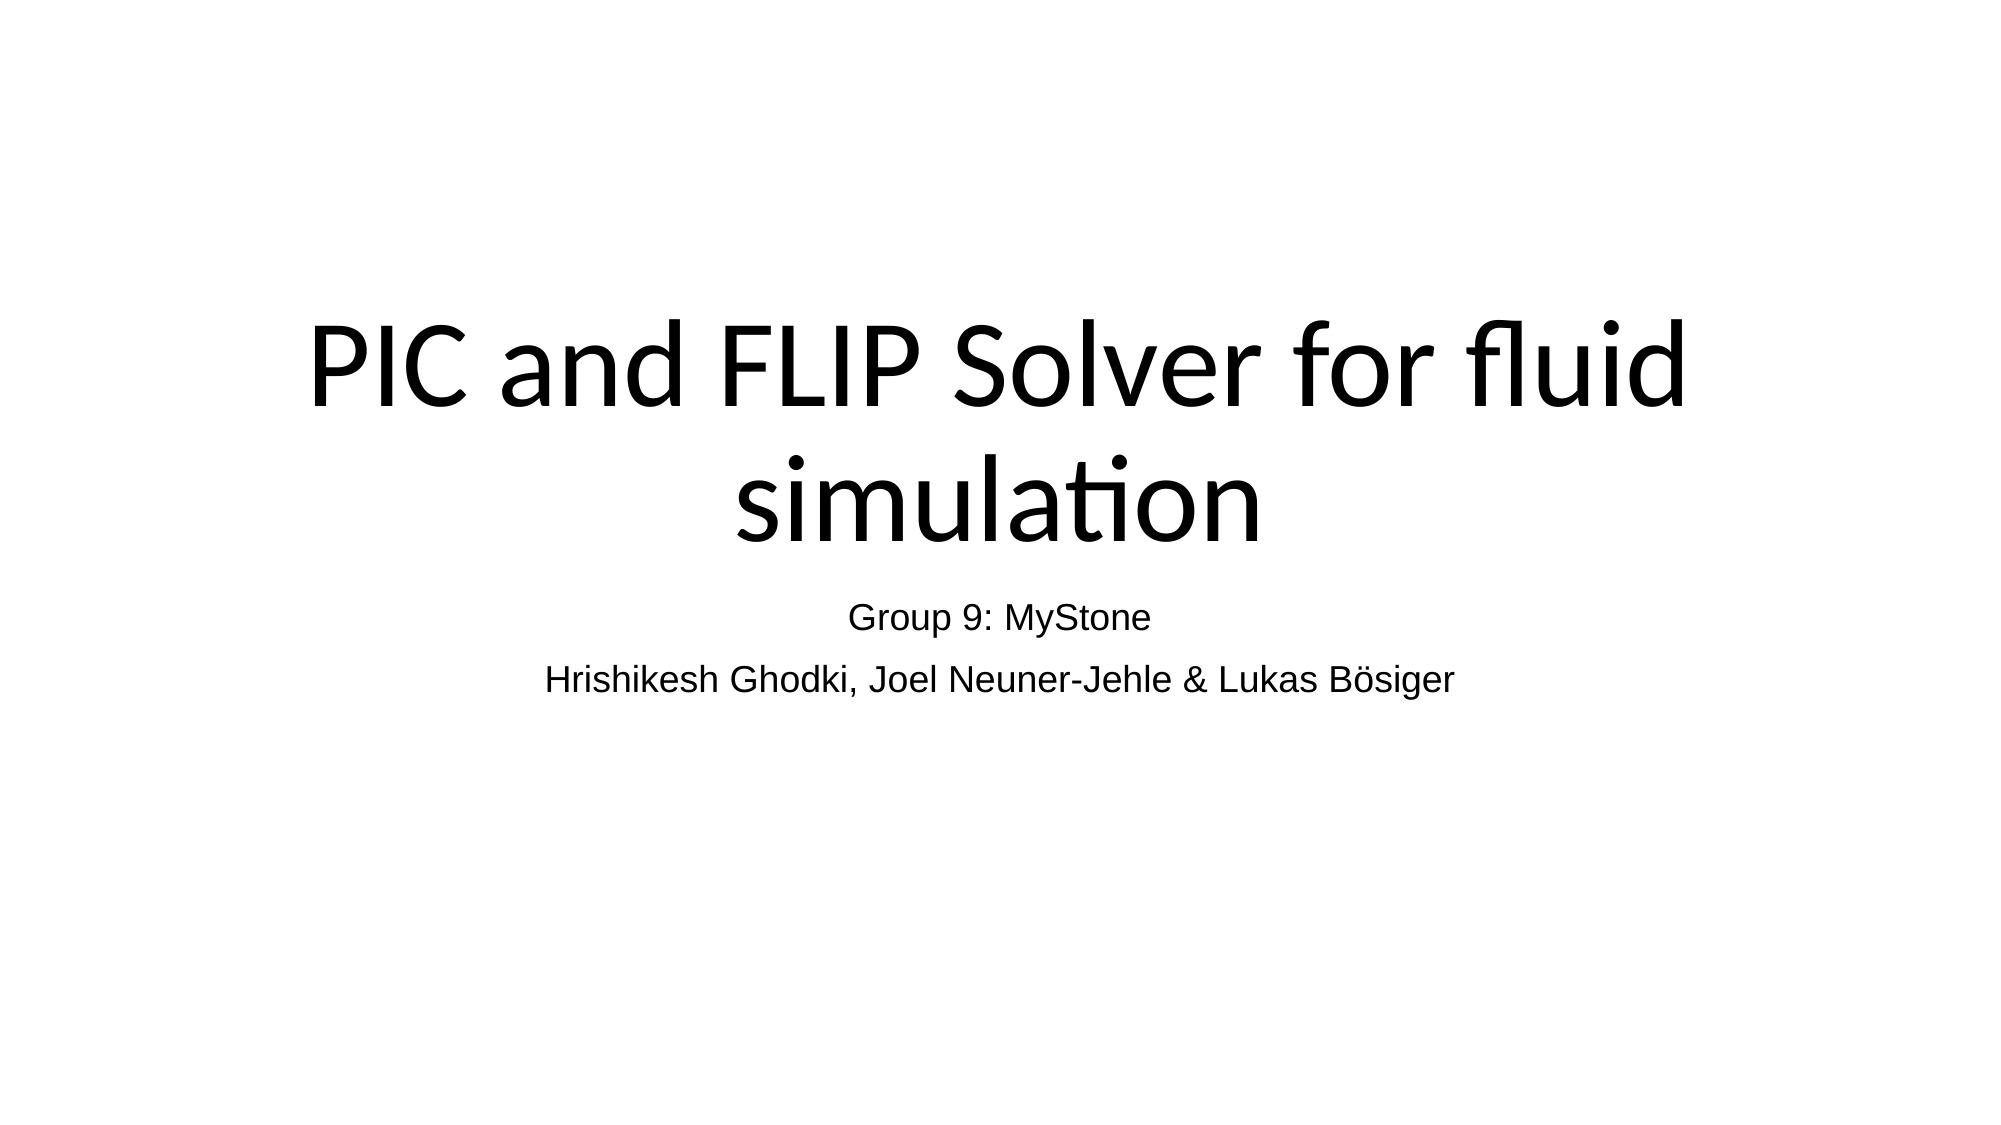

# PIC and FLIP Solver for fluid simulation
Group 9: MyStone
Hrishikesh Ghodki, Joel Neuner-Jehle & Lukas Bösiger